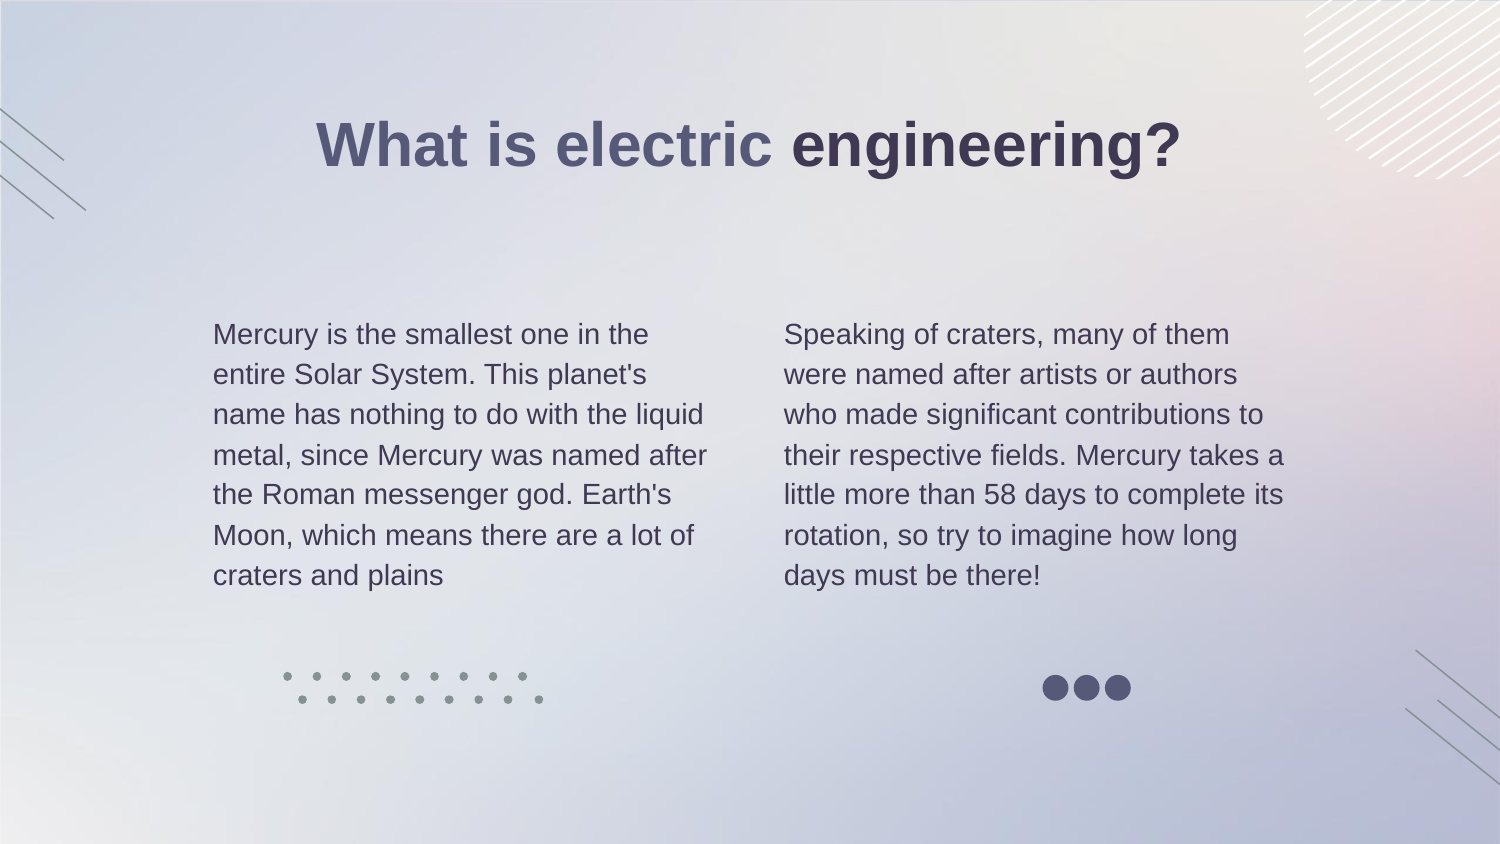

# What is electric engineering?
Mercury is the smallest one in the entire Solar System. This planet's name has nothing to do with the liquid metal, since Mercury was named after the Roman messenger god. Earth's Moon, which means there are a lot of craters and plains
Speaking of craters, many of them were named after artists or authors who made significant contributions to their respective fields. Mercury takes a little more than 58 days to complete its rotation, so try to imagine how long days must be there!